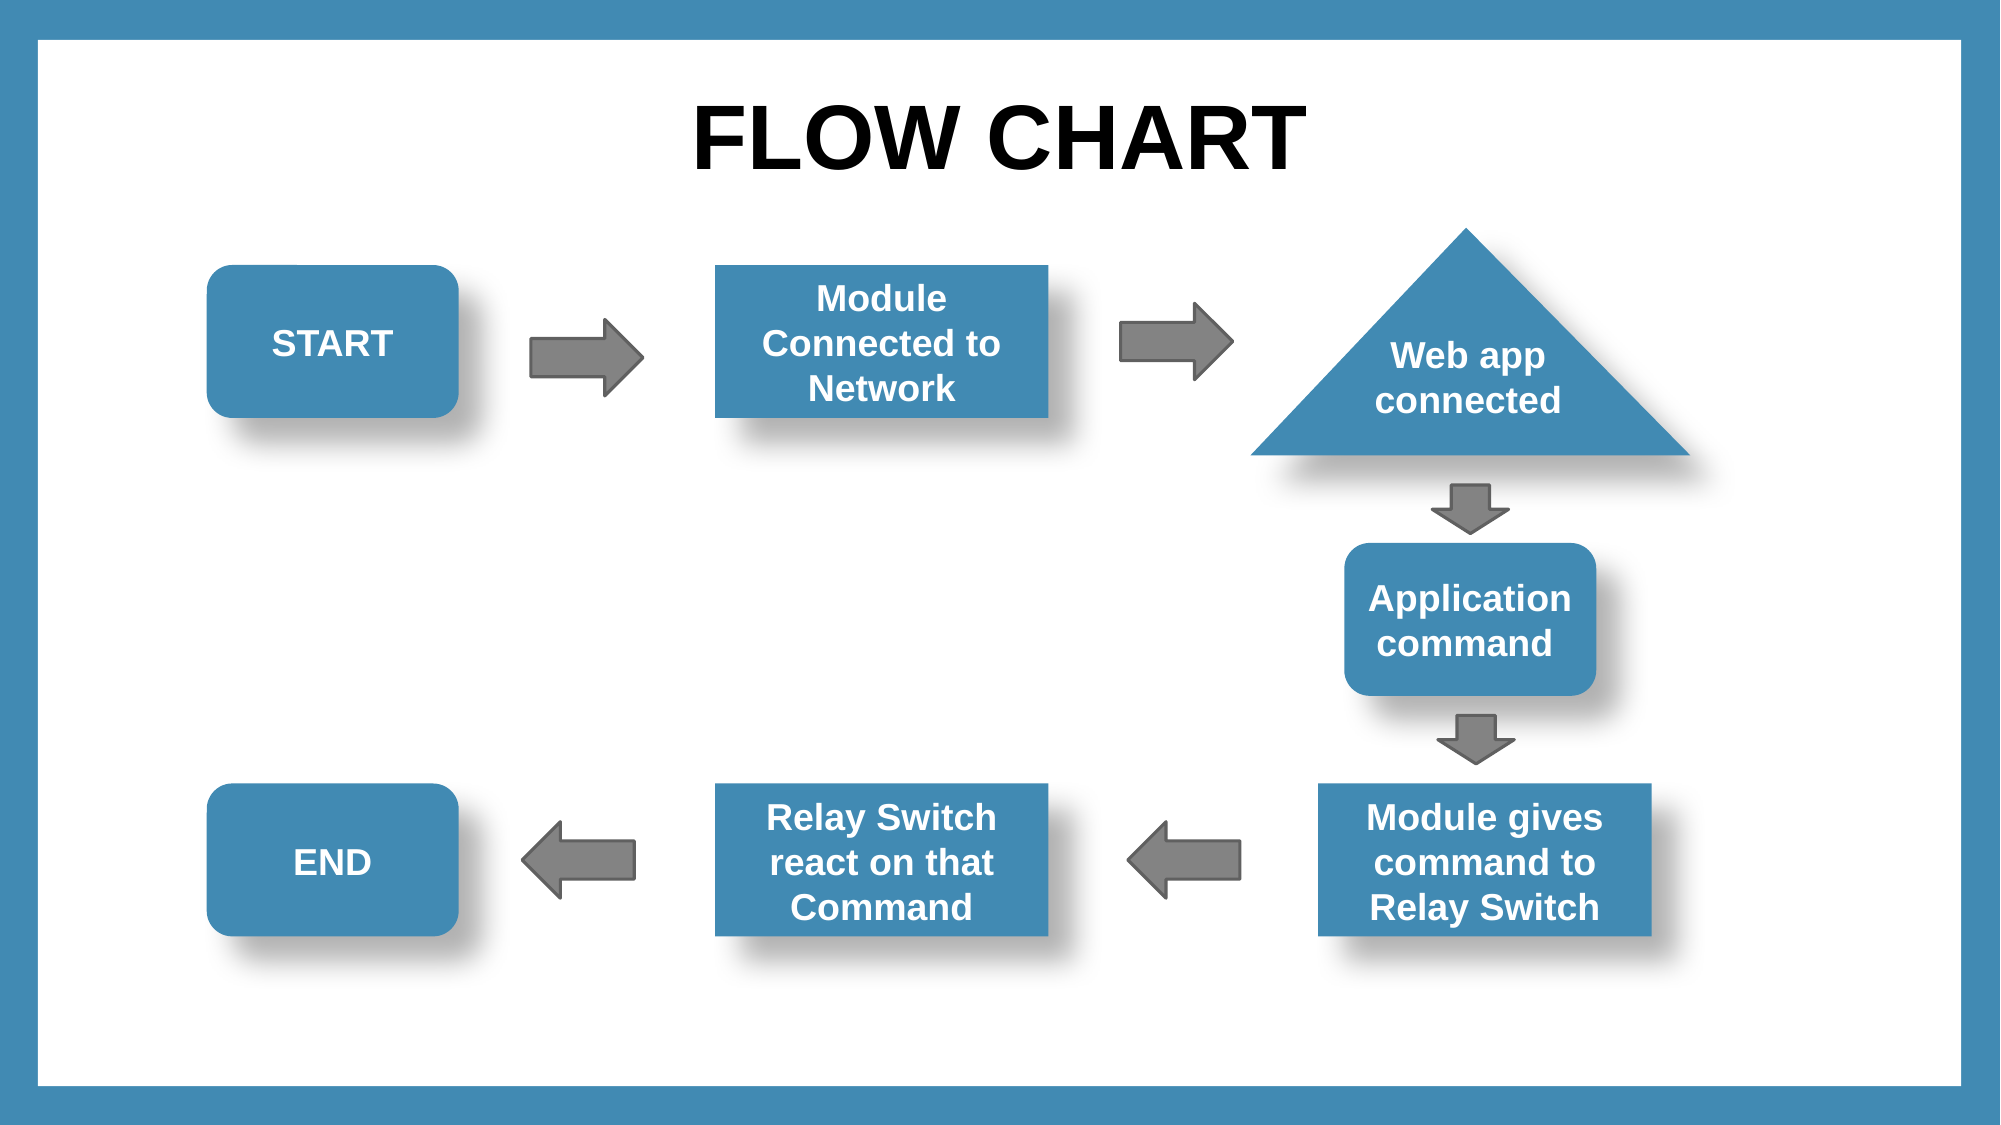

# FLOW CHART
Web app connected

Module Connected to Network
START

Application command

Module gives command to Relay Switch
END
Relay Switch react on that Command